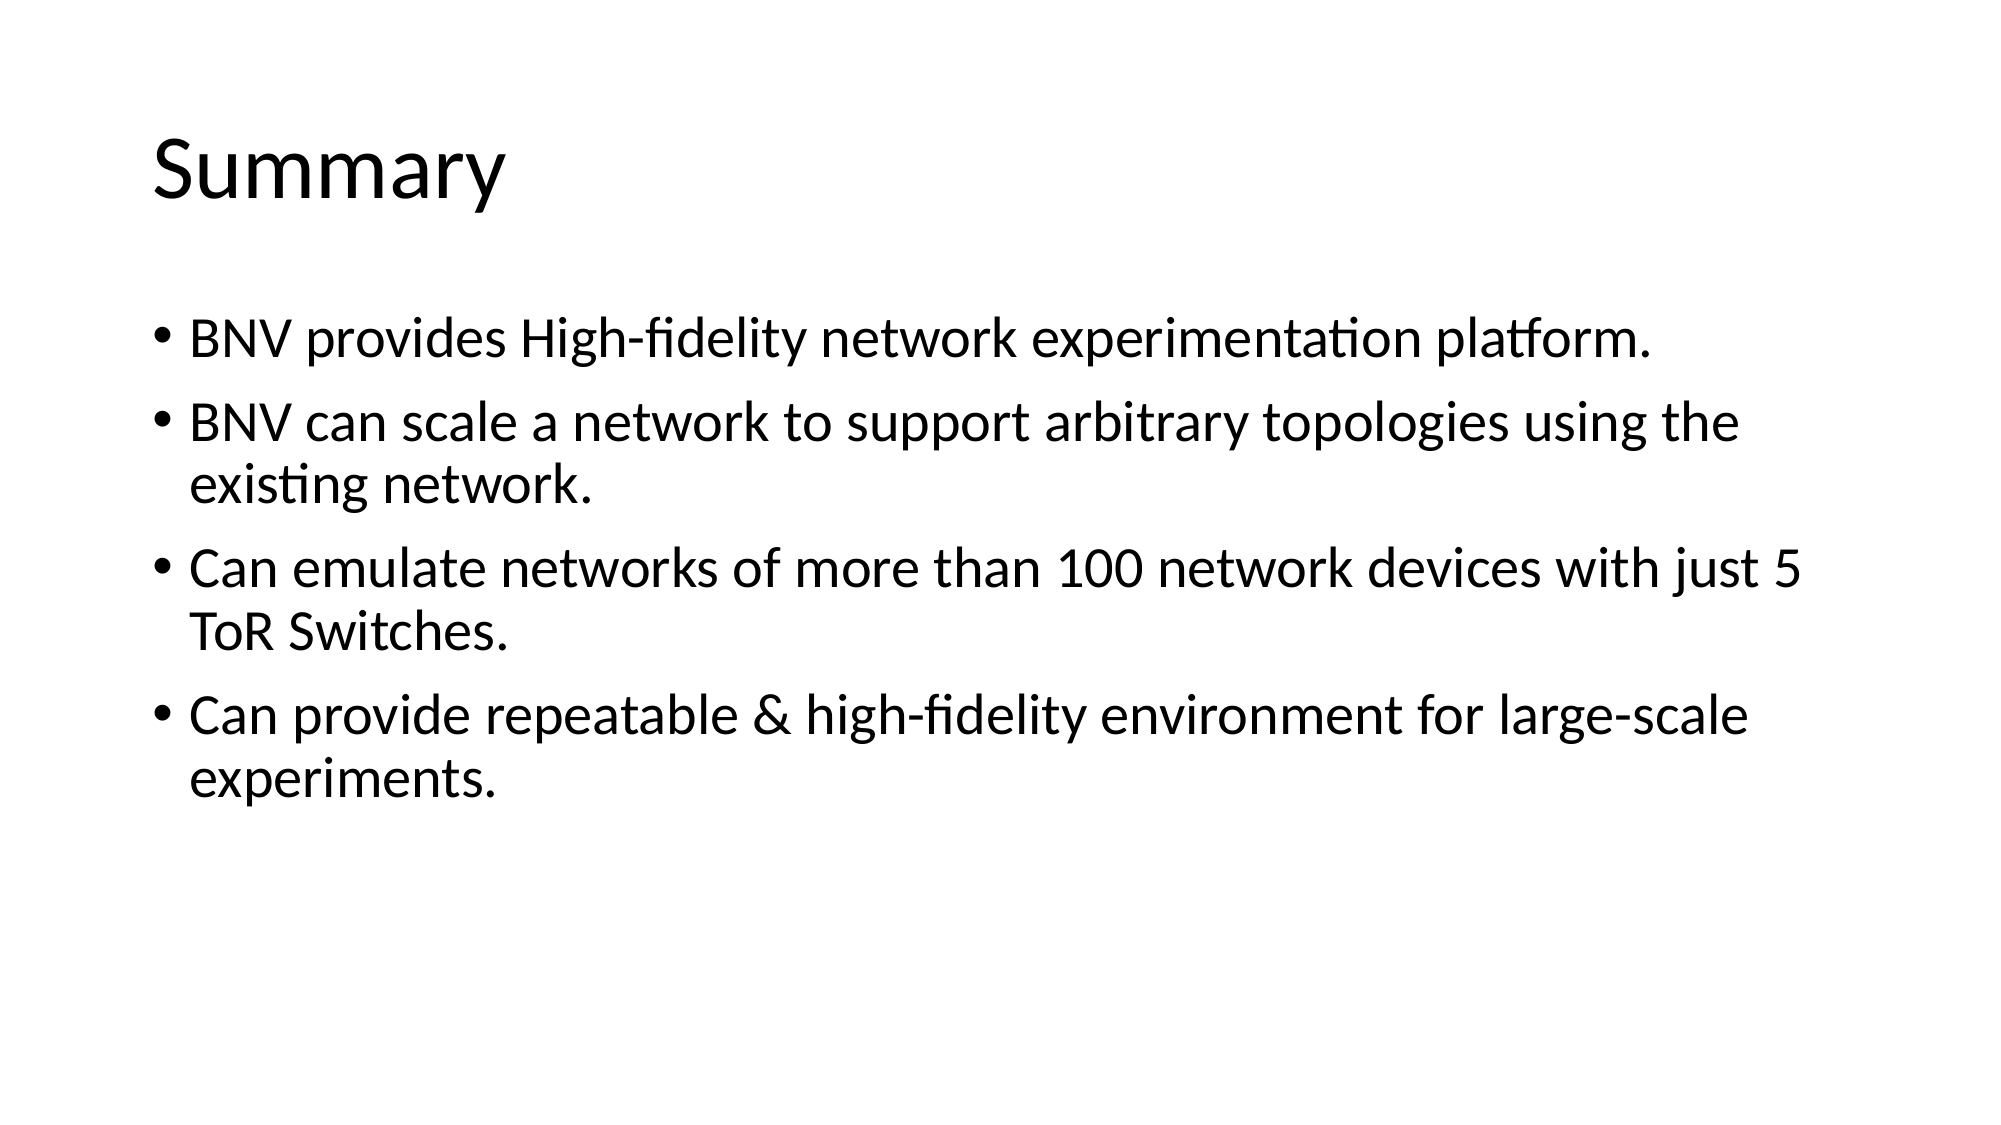

# Summary
BNV provides High-fidelity network experimentation platform.
BNV can scale a network to support arbitrary topologies using the existing network.
Can emulate networks of more than 100 network devices with just 5 ToR Switches.
Can provide repeatable & high-fidelity environment for large-scale experiments.